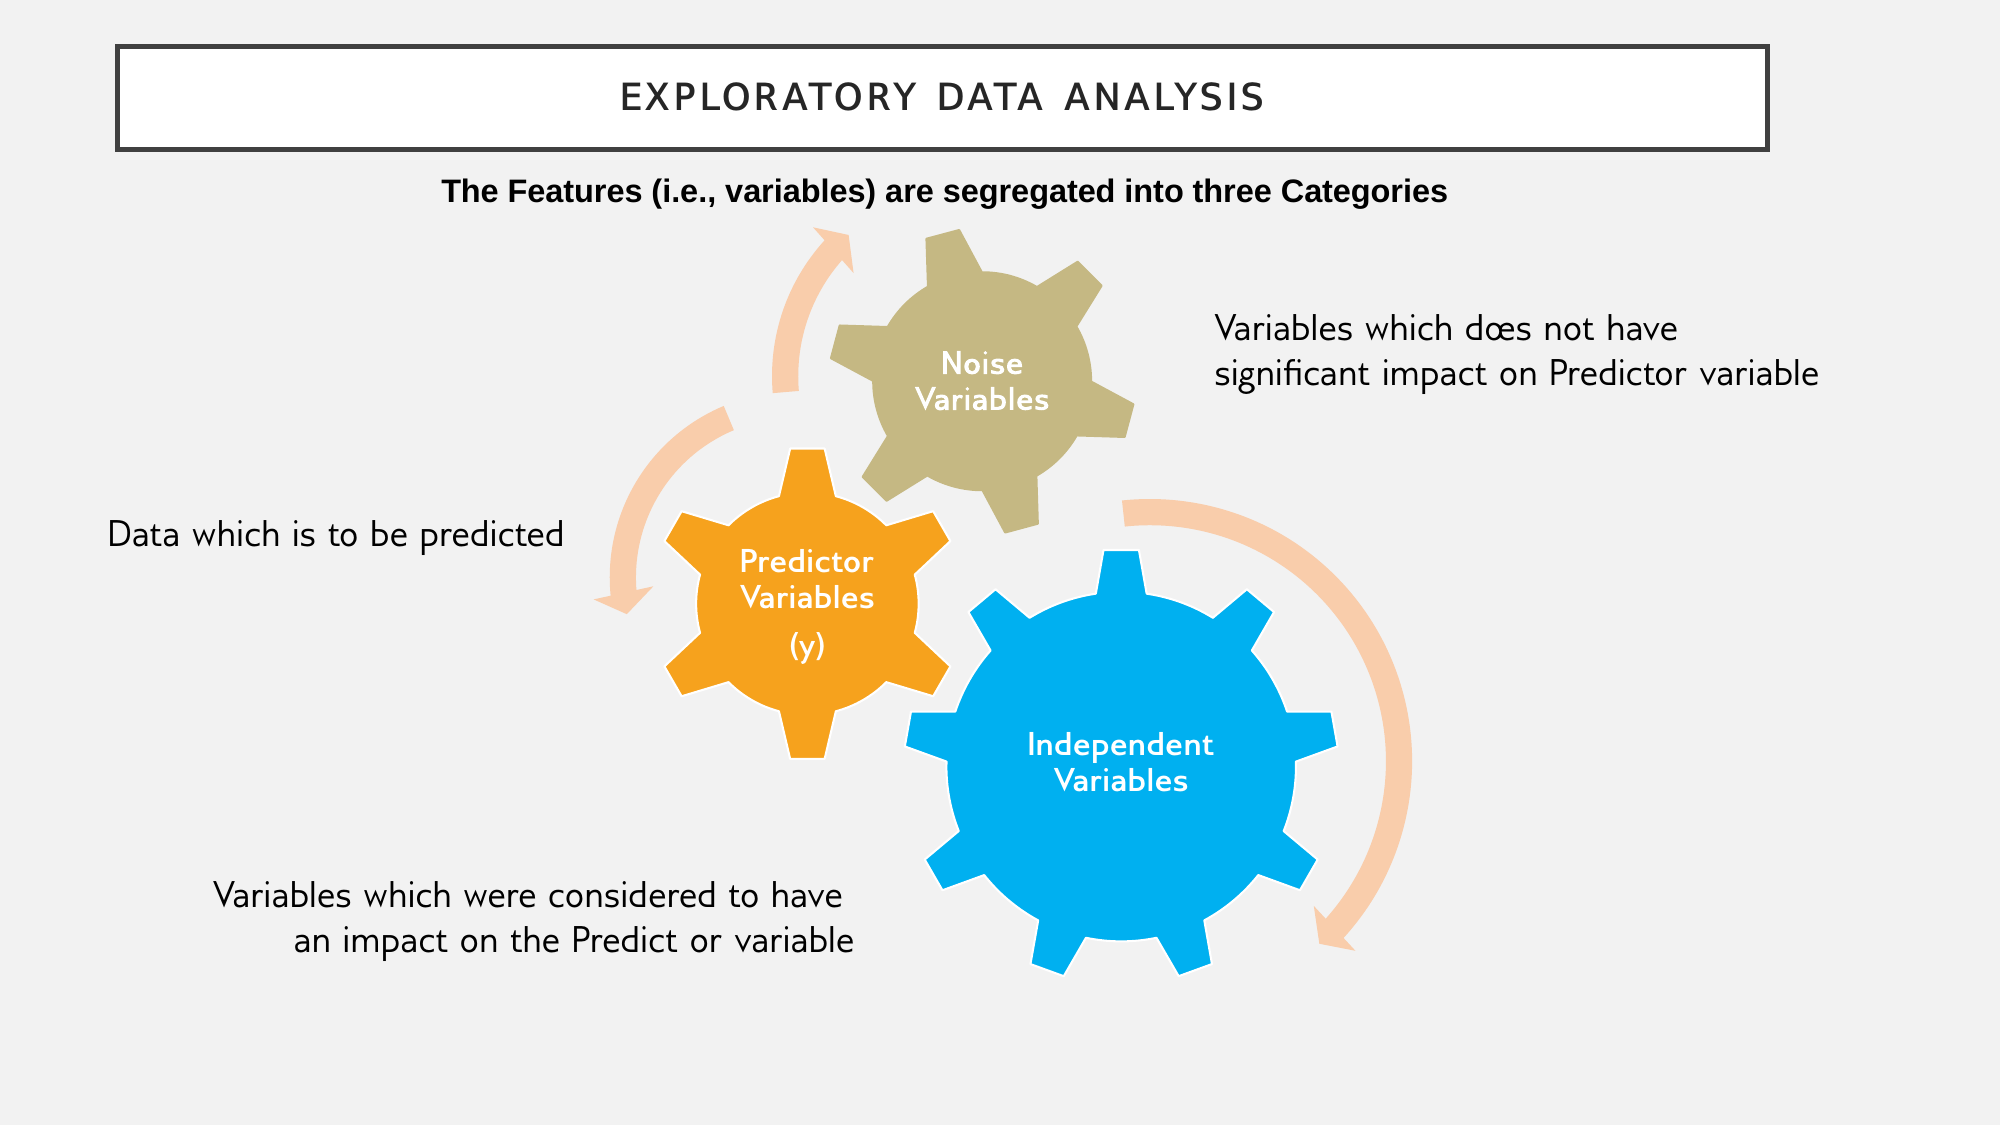

# Exploratory Data Analysis
The Features (i.e., variables) are segregated into three Categories

Independent Variables
Predictor Variables
(y)
Noise Variables
Variables which does not have
significant impact on Predictor variable
Data which is to be predicted
Variables which were considered to have
an impact on the Predict or variable